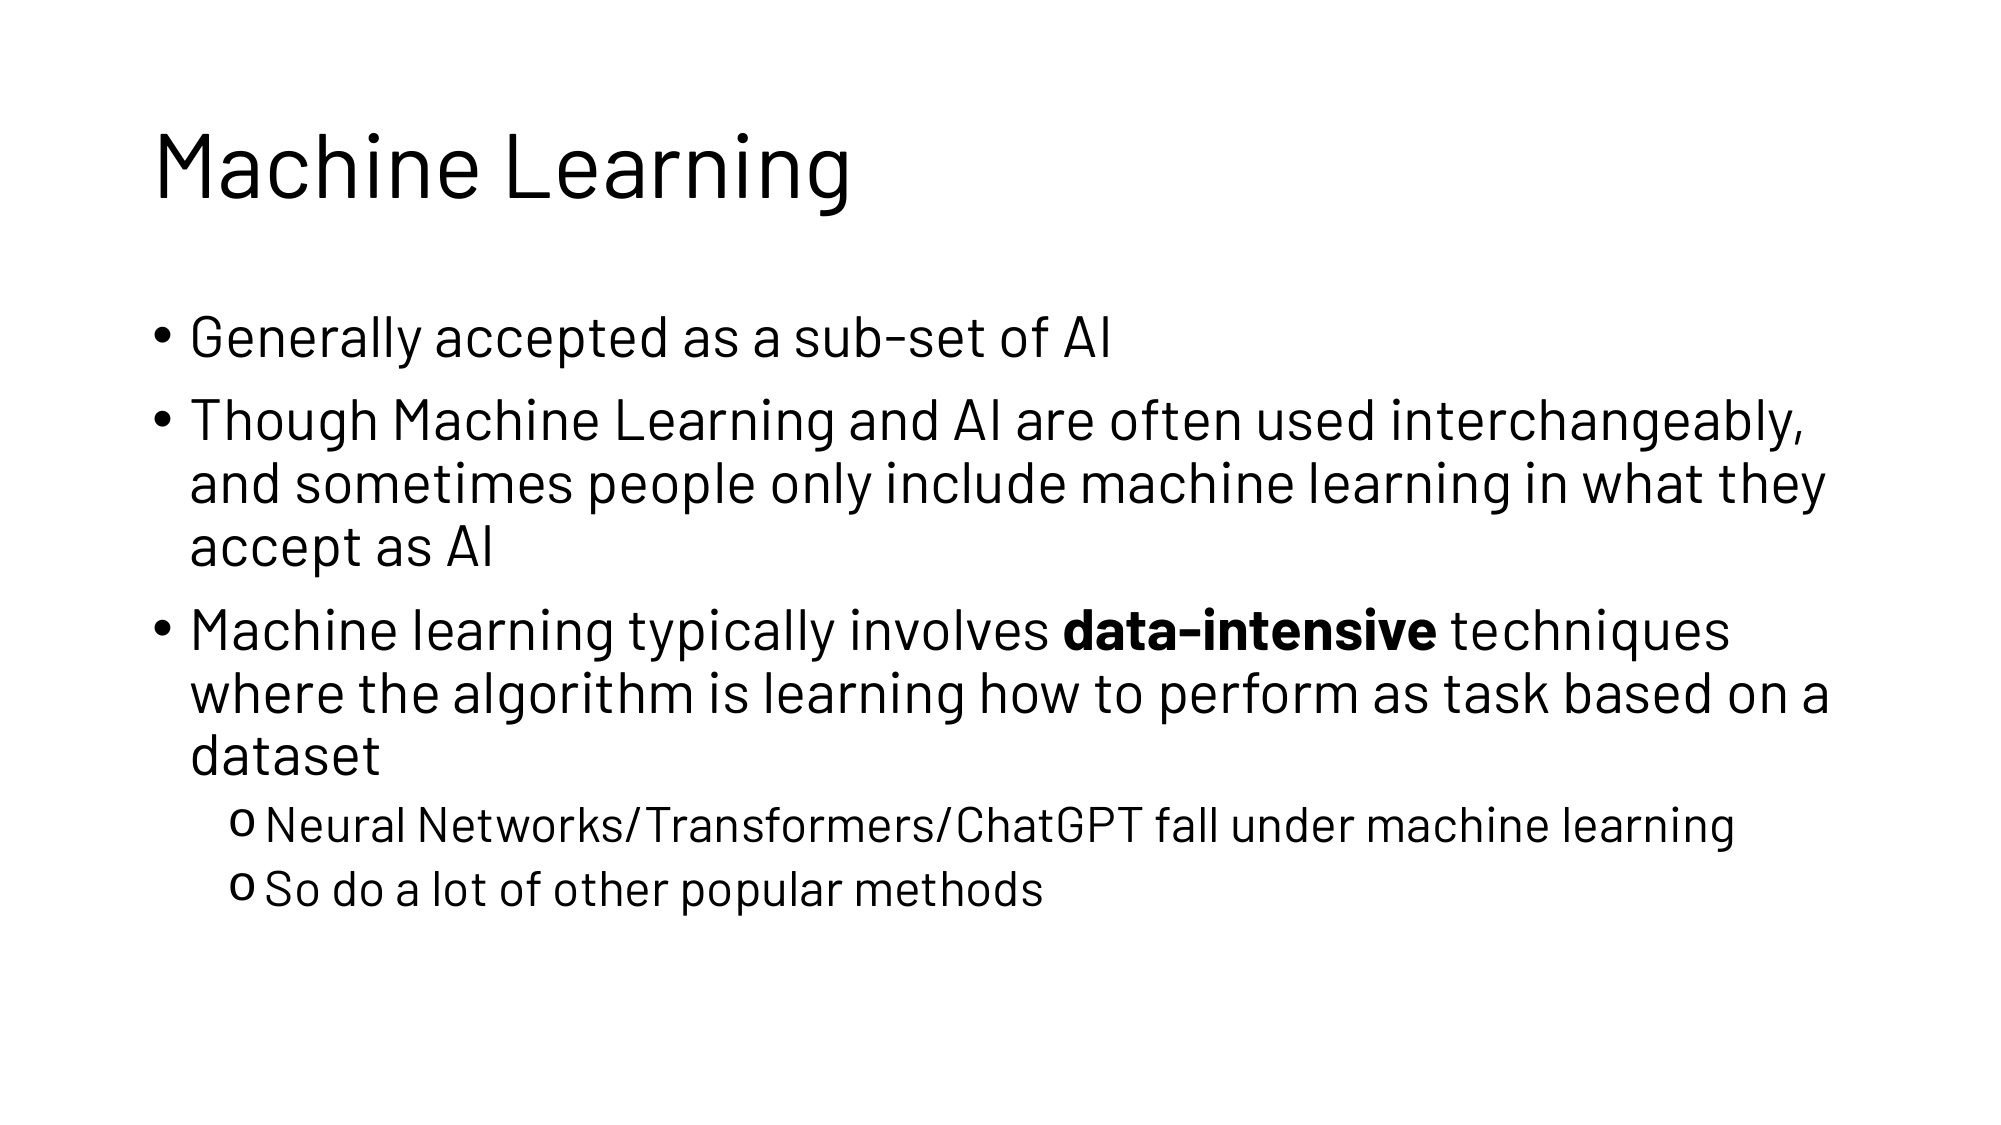

# Machine Learning
Generally accepted as a sub-set of AI
Though Machine Learning and AI are often used interchangeably, and sometimes people only include machine learning in what they accept as AI
Machine learning typically involves data-intensive techniques where the algorithm is learning how to perform as task based on a dataset
Neural Networks/Transformers/ChatGPT fall under machine learning
So do a lot of other popular methods